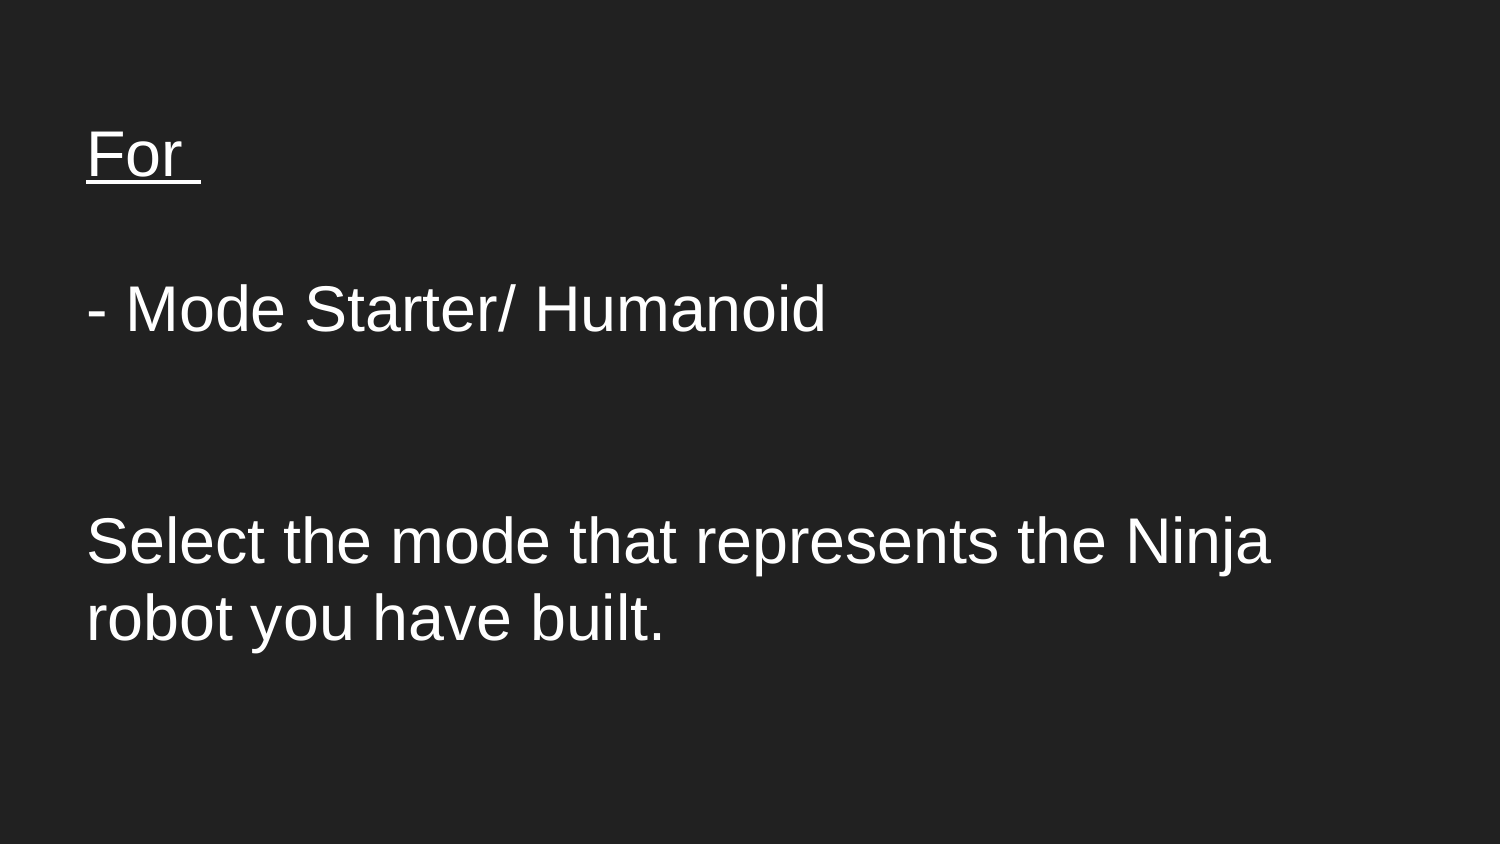

# For

- Mode Starter/ Humanoid

Select the mode that represents the Ninja robot you have built.